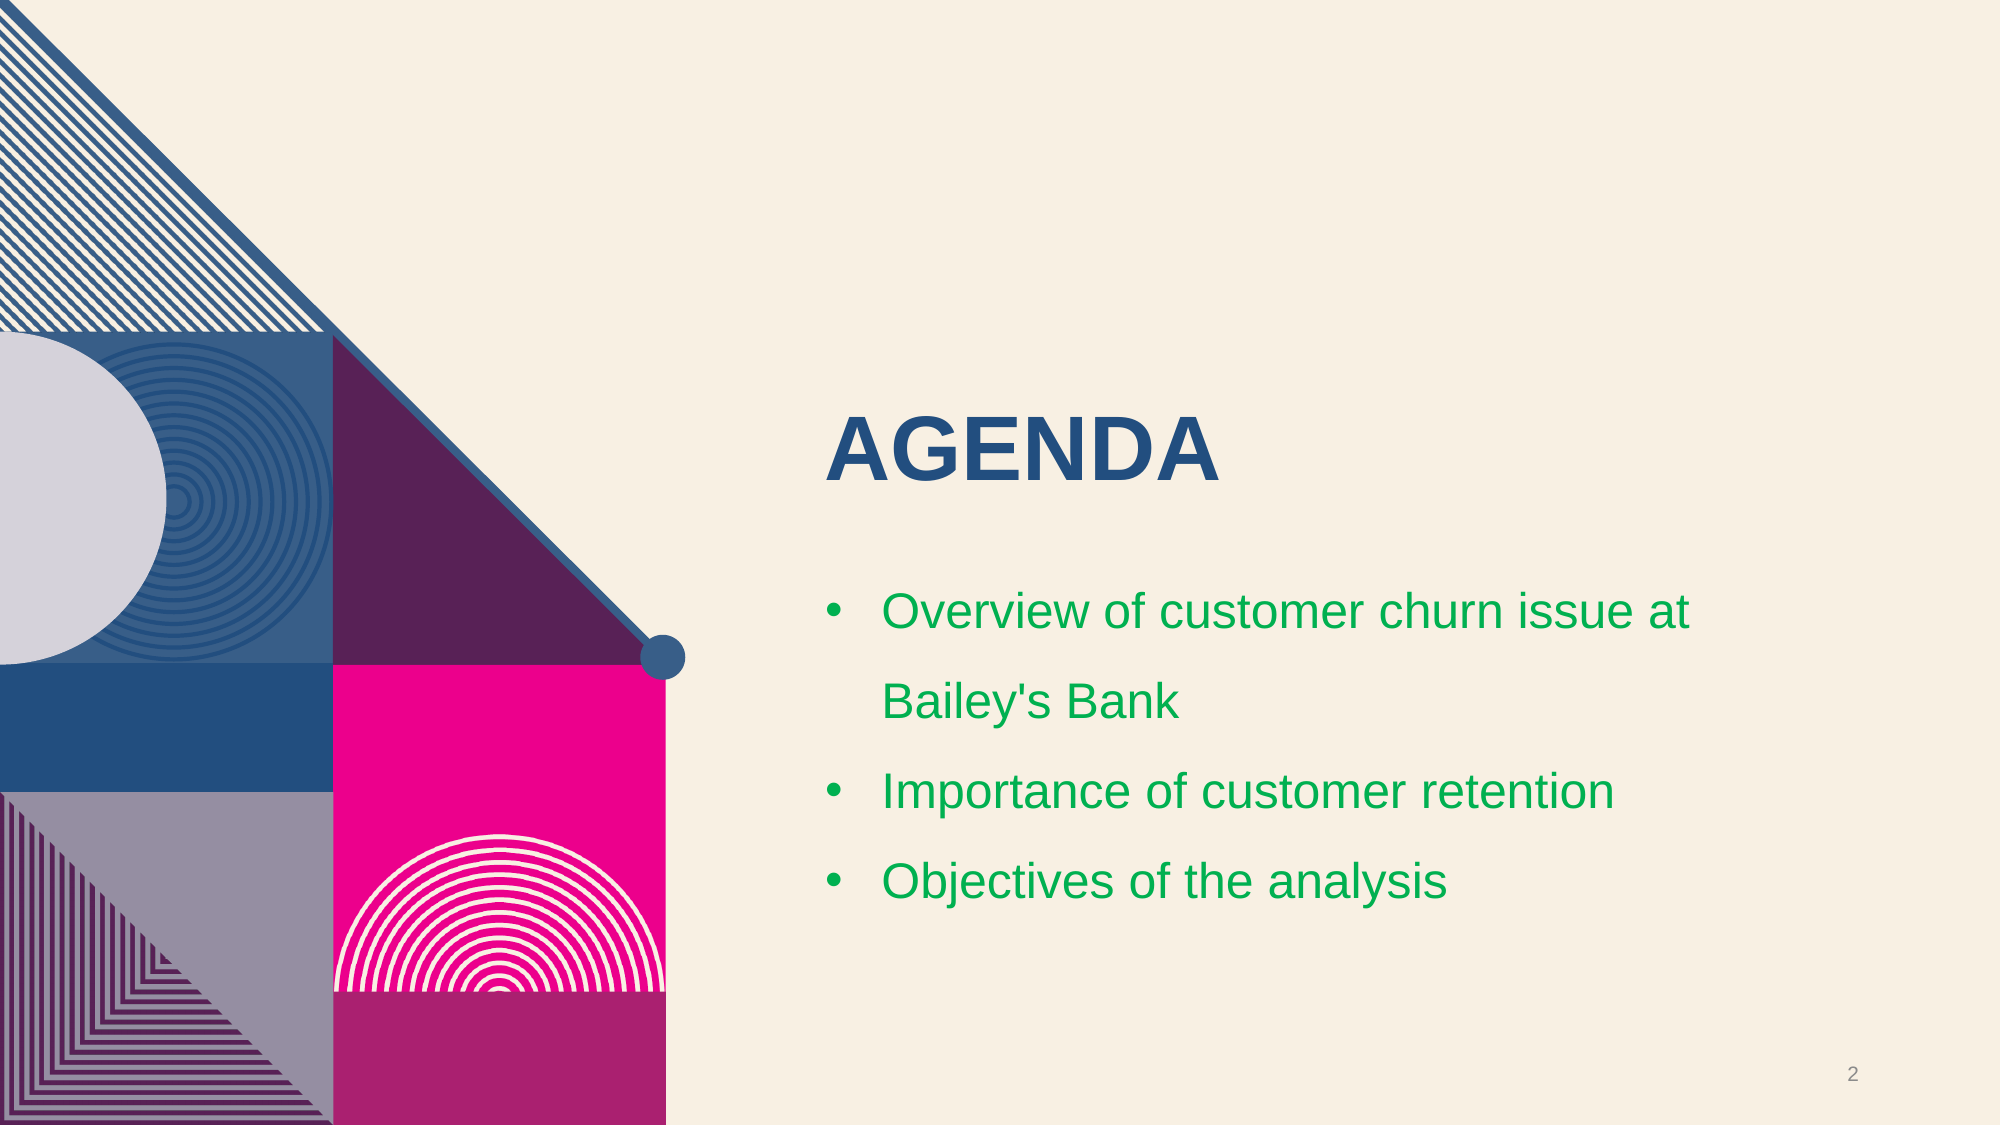

# Agenda
Overview of customer churn issue at Bailey's Bank
Importance of customer retention
Objectives of the analysis
2